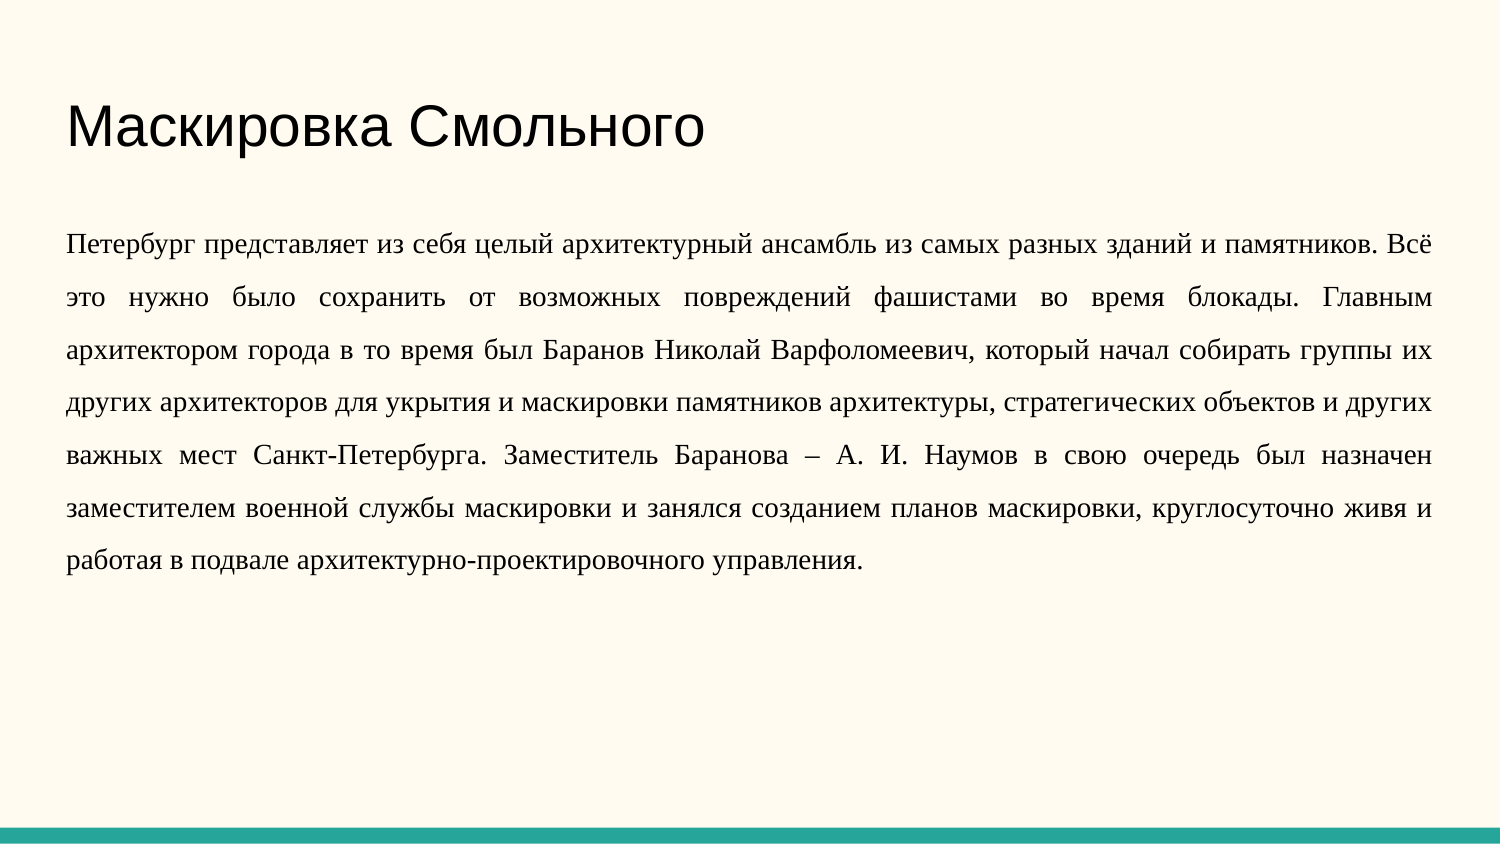

# Маскировка Смольного
Петербург представляет из себя целый архитектурный ансамбль из самых разных зданий и памятников. Всё это нужно было сохранить от возможных повреждений фашистами во время блокады. Главным архитектором города в то время был Баранов Николай Варфоломеевич, который начал собирать группы их других архитекторов для укрытия и маскировки памятников архитектуры, стратегических объектов и других важных мест Санкт-Петербурга. Заместитель Баранова – А. И. Наумов в свою очередь был назначен заместителем военной службы маскировки и занялся созданием планов маскировки, круглосуточно живя и работая в подвале архитектурно-проектировочного управления.